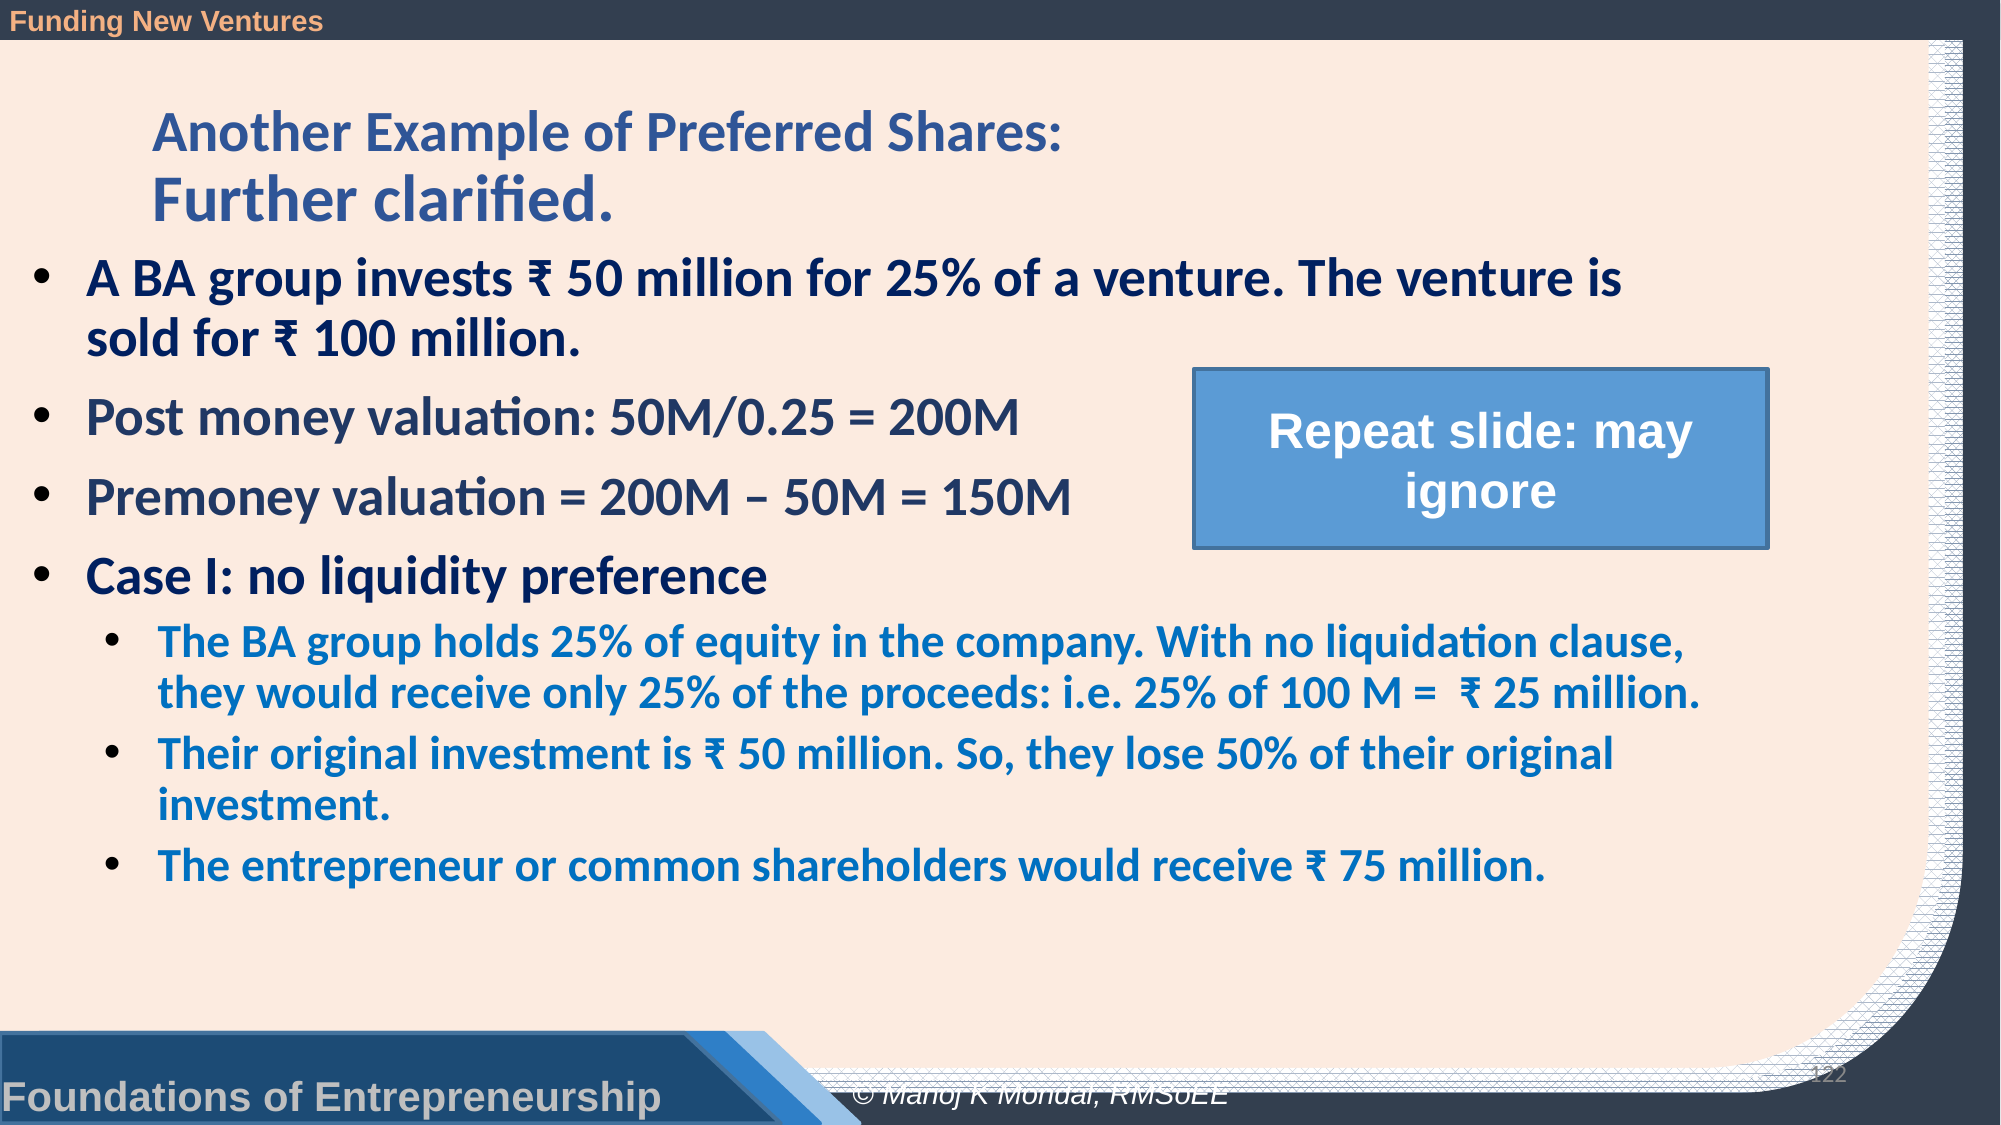

# Another Example of Preferred Shares: Further clarified.
A BA group invests ₹ 50 million for 25% of a venture. The venture is sold for ₹ 100 million.
Post money valuation: 50M/0.25 = 200M
Premoney valuation = 200M – 50M = 150M
Case I: no liquidity preference
The BA group holds 25% of equity in the company. With no liquidation clause, they would receive only 25% of the proceeds: i.e. 25% of 100 M =  ₹ 25 million.
Their original investment is ₹ 50 million. So, they lose 50% of their original investment.
The entrepreneur or common shareholders would receive ₹ 75 million.

Repeat slide: may ignore
122